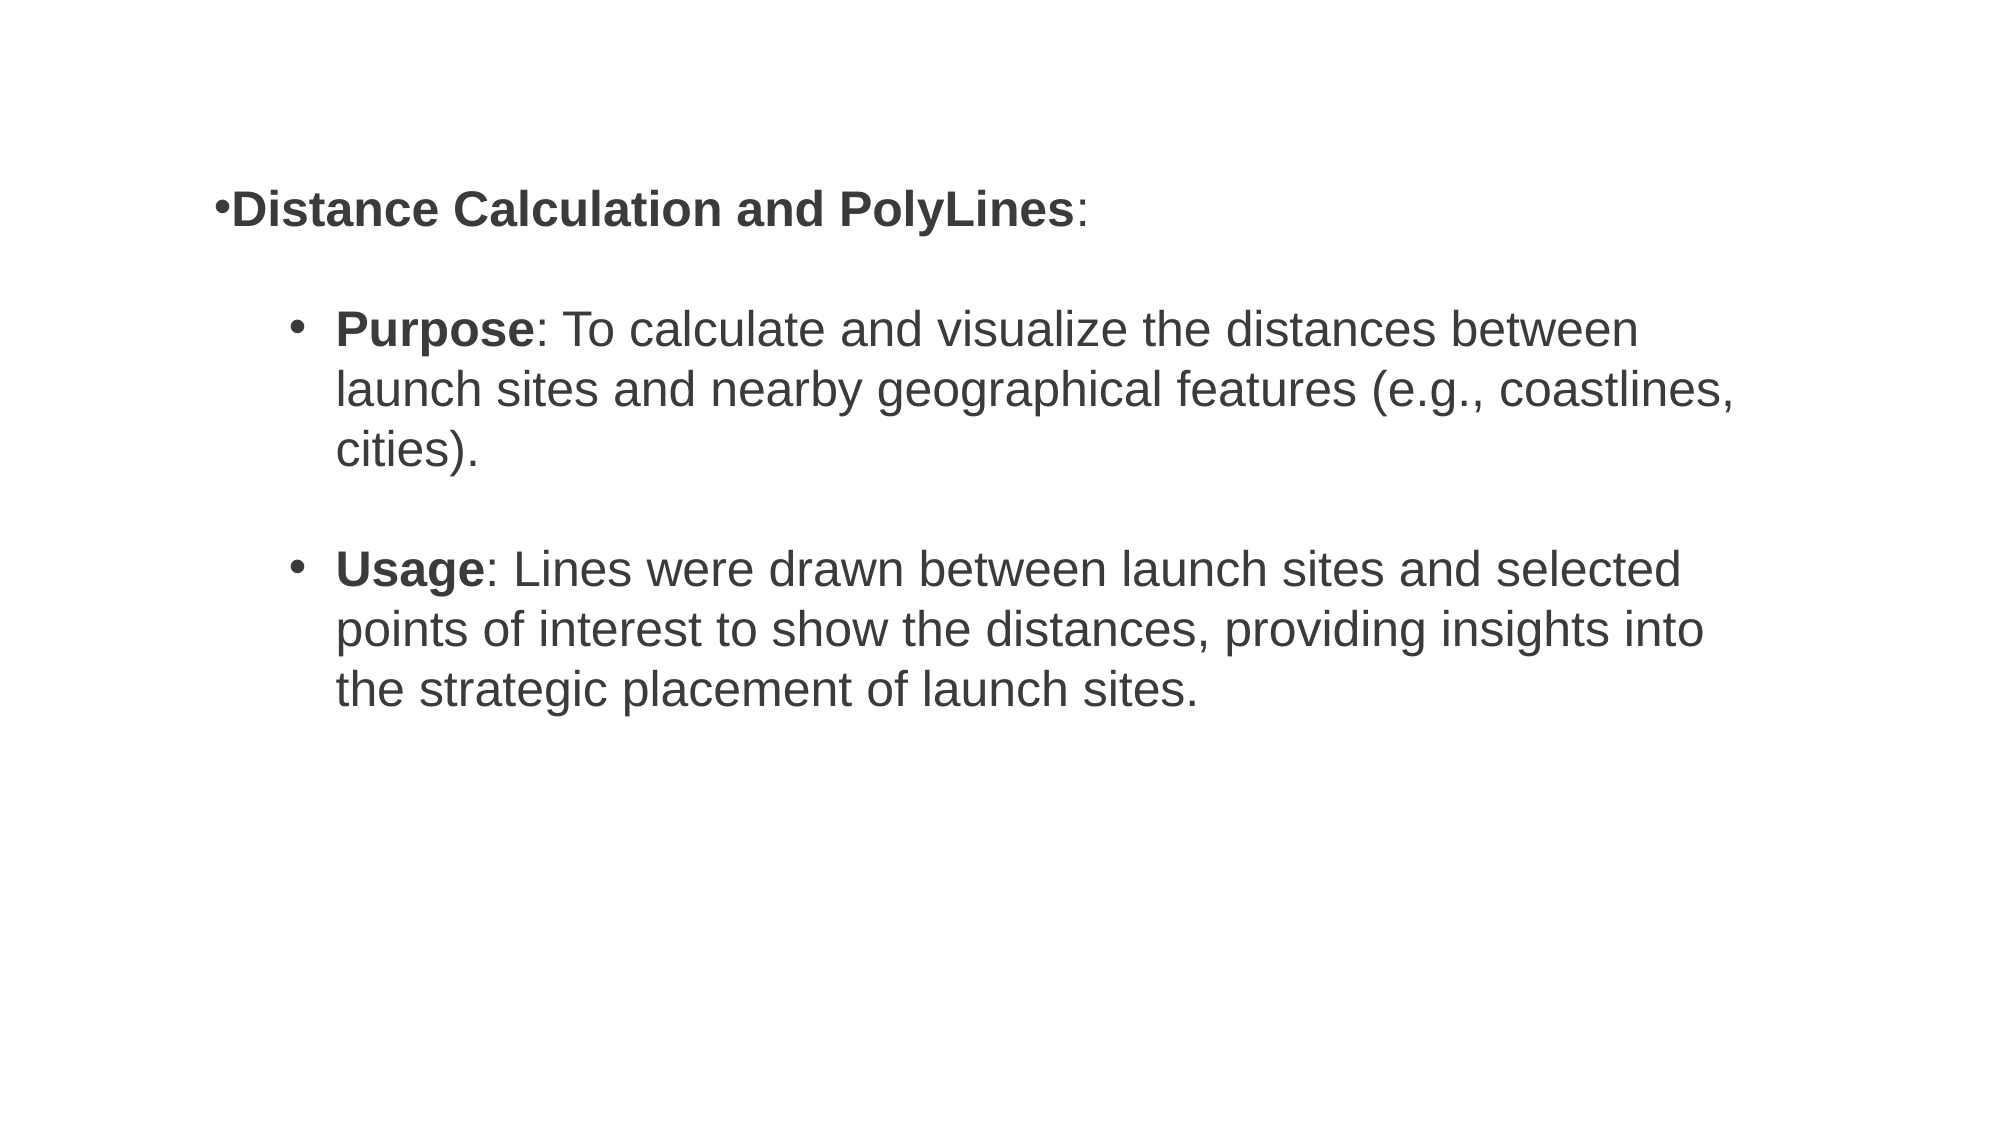

Distance Calculation and PolyLines:

Purpose: To calculate and visualize the distances between launch sites and nearby geographical features (e.g., coastlines, cities).

Usage: Lines were drawn between launch sites and selected points of interest to show the distances, providing insights into the strategic placement of launch sites.